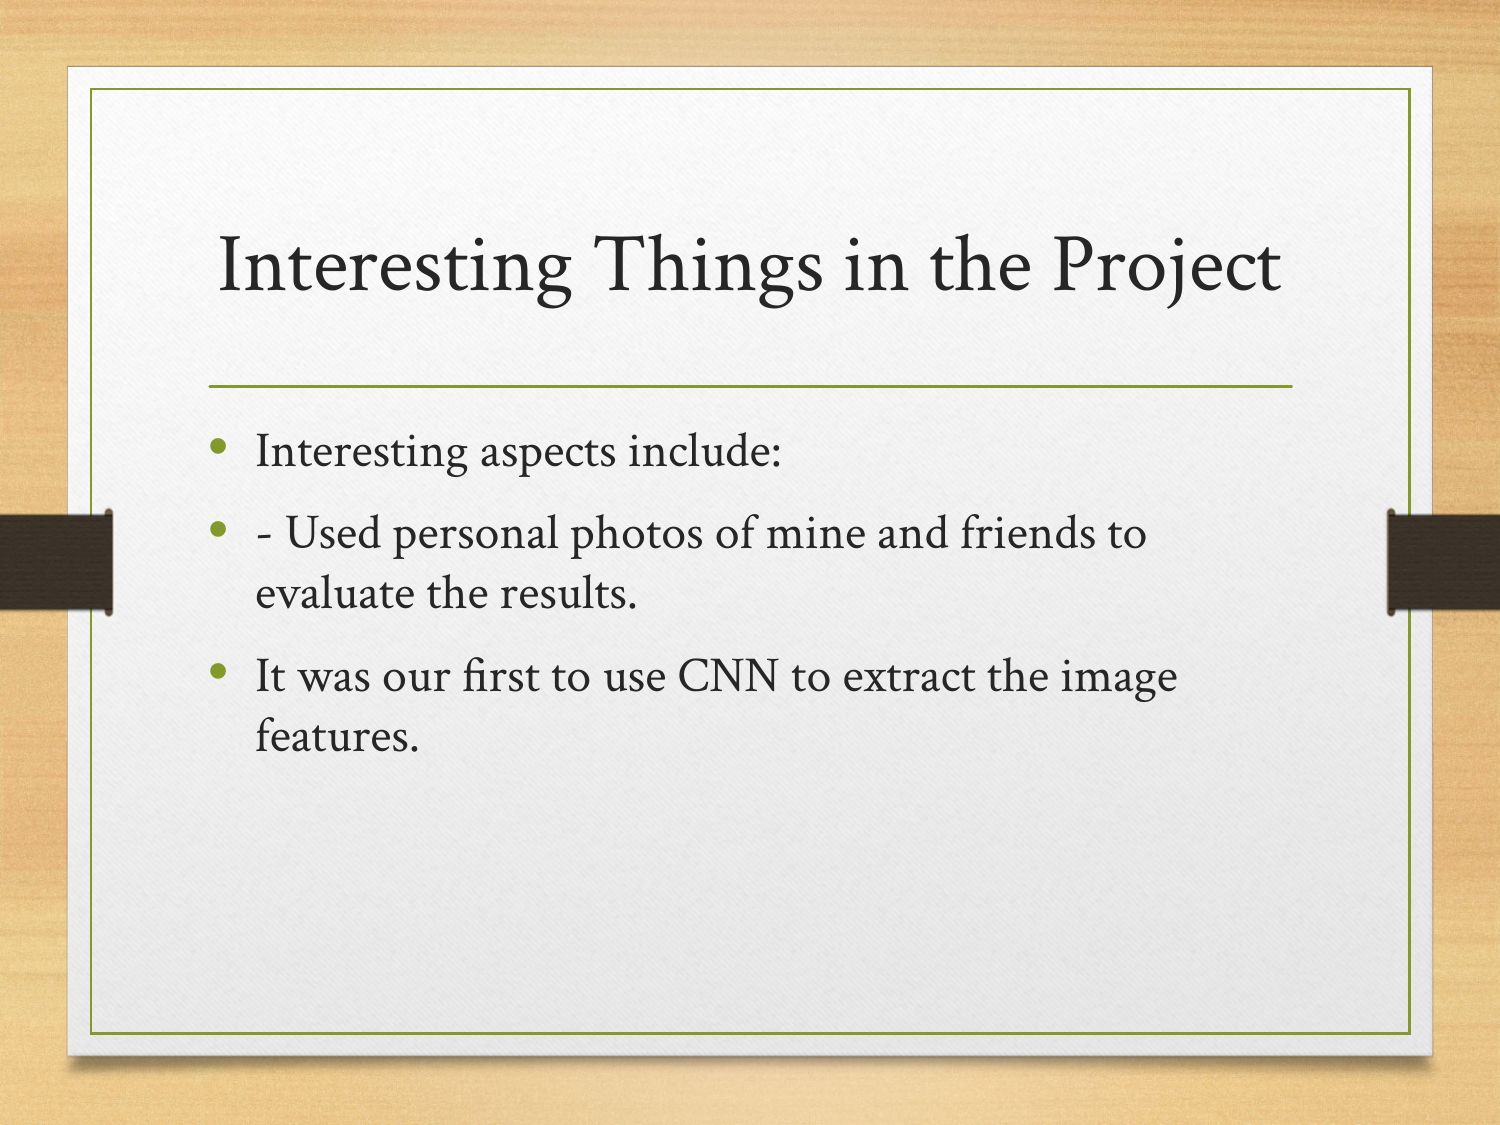

# Interesting Things in the Project
Interesting aspects include:
- Used personal photos of mine and friends to evaluate the results.
It was our first to use CNN to extract the image features.